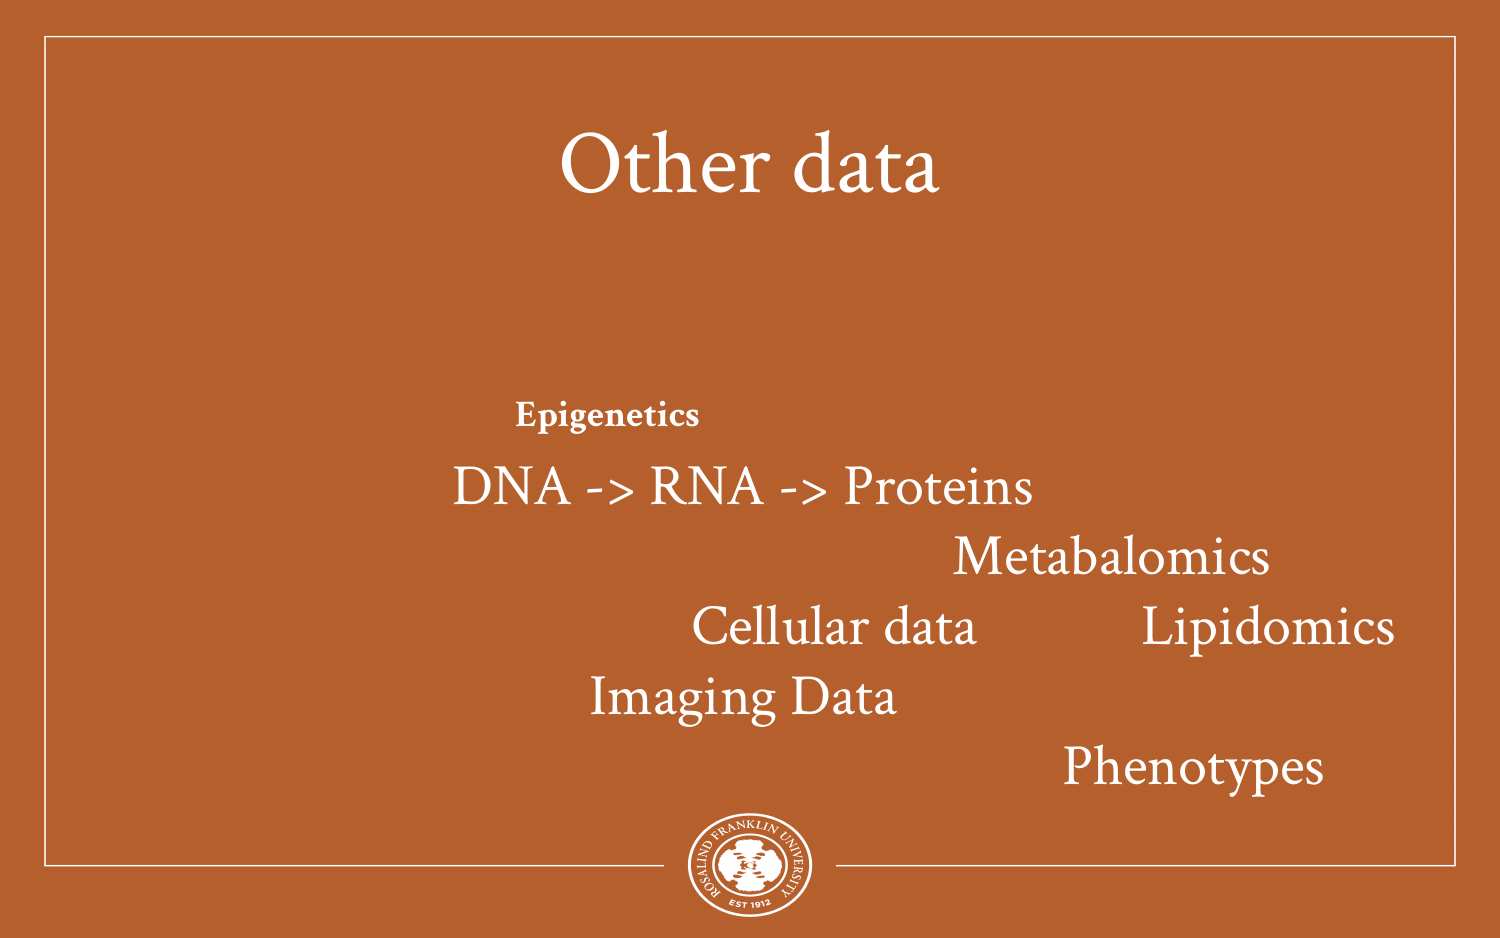

# Other data
			Epigenetics
DNA -> RNA -> Proteins
					Metabalomics
				Cellular data		Lipidomics
Imaging Data
						Phenotypes